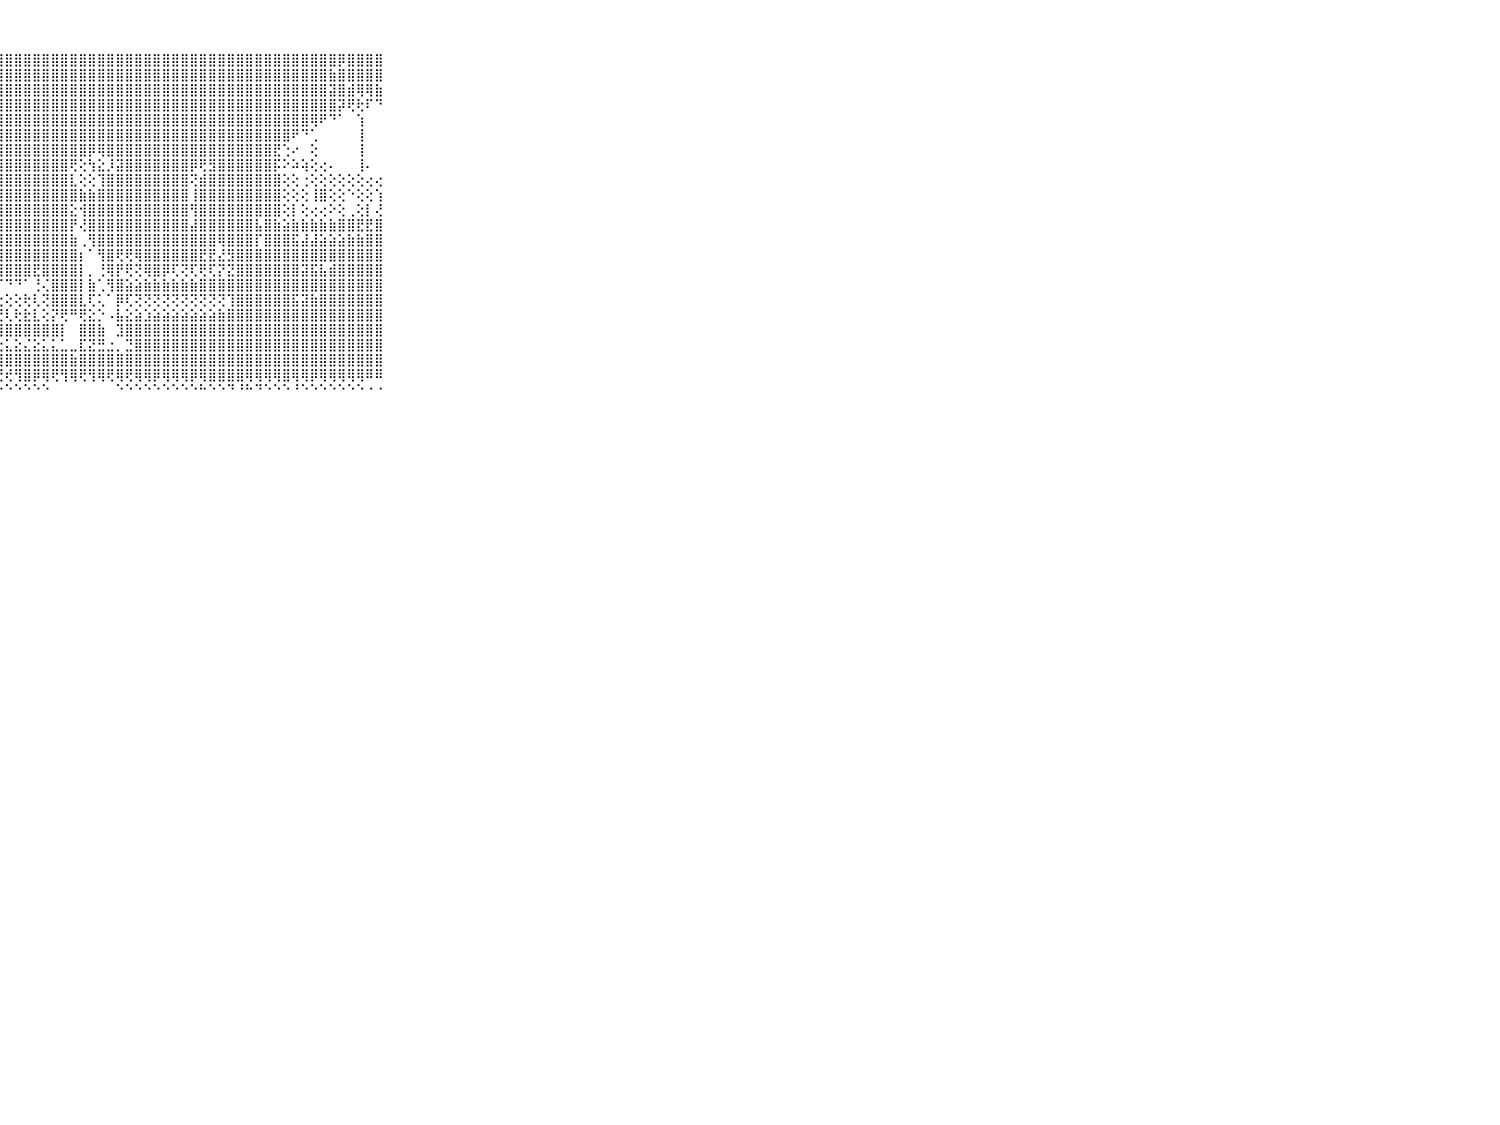

⠀⠀⠀⠀⠀⠀⠀⠀⠀⠀⠀⣿⣿⣿⣿⣿⣿⣿⣿⣿⣿⣿⣿⣿⣿⣿⣿⣿⣿⣿⣿⣿⣿⣿⣿⣿⣿⣿⣿⣿⣿⣿⣿⣿⣿⣿⣿⣿⣿⣿⣿⣿⣿⣿⣿⣿⣿⣿⣿⣿⣿⣿⣿⣿⡿⣿⣿⣿⣿⠀⠀⠀⠀⠀⠀⠀⠀⠀⠀⠀⠀
⠀⠀⠀⠀⠀⠀⠀⠀⠀⠀⠀⣿⣿⣿⣿⣿⣿⣿⣿⣿⣿⣿⣿⣿⣿⣿⣿⣿⣿⣿⣿⣿⣿⣿⣿⣿⣿⣿⣿⣿⣿⣿⣿⣿⣿⣿⣿⣿⣿⣿⣿⣿⣿⣿⣿⣿⣿⣿⣿⣿⣿⣿⣿⣷⣿⣿⣿⣿⣿⠀⠀⠀⠀⠀⠀⠀⠀⠀⠀⠀⠀
⠀⠀⠀⠀⠀⠀⠀⠀⠀⠀⠀⣽⣟⣿⣿⣿⣿⣿⣿⣿⣿⣿⣿⣿⣿⣿⣿⣿⣿⣿⣿⣿⣿⣿⣿⣿⣿⣿⣿⣿⣿⣿⣿⣿⣿⣿⣿⣿⣿⣿⣿⣿⣿⣿⣿⣿⣿⣿⣿⣿⣿⣿⣿⣽⣿⣾⢿⢿⣷⠀⠀⠀⠀⠀⠀⠀⠀⠀⠀⠀⠀
⠀⠀⠀⠀⠀⠀⠀⠀⠀⠀⠀⣿⣿⣿⣿⣿⣿⣿⣿⣿⣿⣿⣿⣿⣿⣿⣿⣿⣿⣿⣿⣿⣿⣿⣿⣿⣿⣿⣿⣿⣿⣿⣿⣿⣿⣿⣿⣿⣿⣿⣿⣿⣿⣿⣿⣿⣿⣿⣿⣿⣿⣿⣿⣿⡽⢟⢗⠏⠙⠀⠀⠀⠀⠀⠀⠀⠀⠀⠀⠀⠀
⠀⠀⠀⠀⠀⠀⠀⠀⠀⠀⠀⣿⣿⣿⣿⣿⣿⣿⣿⣿⣿⣿⣿⣿⣿⣿⣿⣿⣿⣿⣿⣿⣿⣿⣿⣿⣿⣿⣿⣿⣿⣿⣿⣿⣿⣿⣿⣿⣿⣿⣿⣿⣿⣿⣿⣿⣿⣿⣿⣿⣿⢿⠟⠙⠁⠀⢱⠀⠀⠀⠀⠀⠀⠀⠀⠀⠀⠀⠀⠀⠀
⠀⠀⠀⠀⠀⠀⠀⠀⠀⠀⠀⣿⣿⣿⣿⣿⣿⣿⣿⣿⣿⣿⣿⣿⣿⣿⣿⣿⣿⣿⣿⣿⣿⣿⣿⣿⣿⣿⣿⣿⣿⣿⣿⣿⣿⣿⣿⣿⣿⣿⣿⣿⣿⣿⣿⣿⣿⣿⣿⠟⠙⢁⠀⠀⠀⠀⢸⠀⠀⠀⠀⠀⠀⠀⠀⠀⠀⠀⠀⠀⠀
⠀⠀⠀⠀⠀⠀⠀⠀⠀⠀⠀⣿⣿⢿⢯⢝⢕⢗⢪⢵⣜⢹⢻⣿⣿⣿⣿⣿⣿⣿⣿⣿⣿⣿⣿⣿⣿⡿⢿⣿⣿⣿⣿⣿⣿⣿⣿⣿⣿⣿⣿⣿⣿⣿⣿⣿⣿⣟⢑⠔⠀⢕⠀⠀⠀⠀⢸⠀⠀⠀⠀⠀⠀⠀⠀⠀⠀⠀⠀⠀⠀
⠀⠀⠀⠀⠀⠀⠀⠀⠀⠀⠀⣿⢇⢕⢕⢕⢜⢕⢕⢜⢝⢿⣷⡜⣿⣿⣿⣿⣿⣿⣿⣿⣿⣿⣿⢟⢕⢳⣕⡸⣽⣿⣿⣿⣿⣿⣿⣿⡿⢟⣻⣿⣿⣿⣿⣿⣿⡯⠕⠵⢵⢕⢔⠄⠀⠀⢸⠄⠀⠀⠀⠀⠀⠀⠀⠀⠀⠀⠀⠀⠀
⠀⠀⠀⠀⠀⠀⠀⠀⠀⠀⠀⣿⣾⣷⣾⣧⣵⣧⣵⣵⣕⣜⣿⣷⢼⣿⣿⣿⣿⣿⣿⣿⣿⣿⣿⣇⢕⢕⢹⣿⣿⣿⣿⣿⣿⣿⣿⣿⢝⣾⣿⣿⣿⣿⣿⣿⣿⣿⢕⢕⢐⢕⢕⢕⢕⢕⢕⢔⢔⠀⠀⠀⠀⠀⠀⠀⠀⠀⠀⠀⠀
⠀⠀⠀⠀⠀⠀⠀⠀⠀⠀⠀⣿⣿⣿⣿⣿⣿⣿⣿⣿⣿⣿⣿⣿⡧⢸⣿⣿⣿⣿⣿⣿⣿⣿⣿⣿⣷⣷⣿⣿⣿⣿⣿⣿⣿⣿⣿⣿⢸⣿⣿⣿⣿⣿⣿⣿⣿⣿⢕⢕⢕⢸⣿⢕⢕⠑⢕⢕⢱⠀⠀⠀⠀⠀⠀⠀⠀⠀⠀⠀⠀
⠀⠀⠀⠀⠀⠀⠀⠀⠀⠀⠀⣿⣿⣿⣿⣿⣿⣿⣿⣿⣿⣿⣿⣿⣧⣼⣿⣿⣿⣿⣿⣿⣿⣿⣿⣕⢺⣿⣿⣿⣿⣿⣿⣿⣿⣿⣿⣿⢻⣿⣿⣿⣿⣿⣿⣿⣿⣿⢕⡇⢕⢔⢔⠕⢕⢀⢕⡇⢜⠀⠀⠀⠀⠀⠀⠀⠀⠀⠀⠀⠀
⠀⠀⠀⠀⠀⠀⠀⠀⠀⠀⠀⣿⣿⣿⣿⣿⣿⣿⣿⣿⣿⣿⣿⣿⢗⢺⣿⣿⣿⣿⣿⣿⣿⣿⣿⡟⢜⣿⣿⣿⣿⣿⣿⣿⣿⣿⣿⣿⣼⣿⣿⣿⣿⣿⣿⣧⣿⣷⣵⣷⣷⣷⣷⣷⣿⣿⣟⣟⣿⠀⠀⠀⠀⠀⠀⠀⠀⠀⠀⠀⠀
⠀⠀⠀⠀⠀⠀⠀⠀⠀⠀⠀⣿⣿⣿⣿⣿⣿⣿⣿⣿⣿⣿⣿⣿⢕⢸⣿⣿⣿⣿⣿⣿⣿⣿⣿⣷⢀⢻⣿⣿⣿⣿⣿⣿⣿⣿⣿⣿⣿⣿⣿⢿⣿⣿⣿⡏⣿⣿⣿⣯⣼⣼⣵⣵⣵⣷⣷⣿⣿⠀⠀⠀⠀⠀⠀⠀⠀⠀⠀⠀⠀
⠀⠀⠀⠀⠀⠀⠀⠀⠀⠀⠀⣿⣿⣿⣿⣿⣿⣿⣿⣿⣿⣿⣿⣿⢇⢸⣿⣿⣿⣿⣿⣿⣿⣿⣿⣿⡆⠁⢻⣿⢟⢟⢿⣿⣿⣿⣿⣿⣿⣟⣟⣜⣻⣿⣿⣿⣿⣿⣿⣿⣿⣿⣿⣿⣿⣿⣿⣿⣿⠀⠀⠀⠀⠀⠀⠀⠀⠀⠀⠀⠀
⠀⠀⠀⠀⠀⠀⠀⠀⠀⠀⠀⣿⣿⣿⣿⣿⣿⣿⣿⣿⣿⣿⣿⣿⡗⢸⣿⣿⣿⣿⣿⣟⣿⣿⣿⣿⡇⡀⢘⢿⡟⢟⢝⢿⣿⡿⢏⢝⢏⢟⢏⡝⣝⣿⣿⣿⣿⣿⣿⣿⣽⣯⣧⣾⣿⣿⣿⣿⣿⠀⠀⠀⠀⠀⠀⠀⠀⠀⠀⠀⠀
⠀⠀⠀⠀⠀⠀⠀⠀⠀⠀⠀⣿⣿⣿⣿⣟⣟⣿⣿⣿⣿⣿⣟⣯⣵⢵⠟⠏⠙⠙⠁⢘⢌⣿⣿⣿⡇⣷⢁⢻⣿⣵⣵⣷⣷⣷⣷⣷⣷⣿⣿⣿⣿⣿⣿⣿⣿⣿⣿⣿⣿⣿⣿⣿⣿⣿⣿⣿⣿⠀⠀⠀⠀⠀⠀⠀⠀⠀⠀⠀⠀
⠀⠀⠀⠀⠀⠀⠀⠀⠀⠀⠀⣿⣿⣷⣿⢿⢿⢟⢟⣟⢝⣩⣽⣶⣔⢔⢕⢕⢕⢕⢗⢇⢝⣿⣿⣿⣇⢏⢅⠁⡿⢏⢝⢝⢝⢝⢝⢝⢝⢝⢝⢝⢹⣿⣿⣿⣿⣿⣿⣯⣽⣷⣿⣿⣿⣿⣿⣿⣿⠀⠀⠀⠀⠀⠀⠀⠀⠀⠀⠀⠀
⠀⠀⠀⠀⠀⠀⠀⠀⠀⠀⠀⢍⢅⢕⢰⢱⢱⢗⣿⣾⣿⣿⣿⣿⡱⢵⢵⢜⢇⢗⣗⣇⢕⡝⢟⠛⢟⣕⡑⠠⣧⣕⣵⣱⣵⣵⣵⣵⣵⣵⣵⣷⣿⣿⣿⣿⣿⣿⣿⣿⣿⣿⣿⣿⣿⣿⣿⣿⣿⠀⠀⠀⠀⠀⠀⠀⠀⠀⠀⠀⠀
⠀⠀⠀⠀⠀⠀⠀⠀⠀⠀⠀⢕⢱⢵⢷⢿⢿⢿⢿⢿⣿⢿⣿⣿⣿⣿⣷⣿⣿⣿⣿⣿⣿⣿⡇⠀⣿⣿⣷⠀⣹⣿⣿⣿⣿⣿⣿⣿⣿⣿⣿⣿⣿⣿⣿⣿⣿⣿⣿⣿⣿⣿⣿⣿⣿⣿⣿⣿⣿⠀⠀⠀⠀⠀⠀⠀⠀⠀⠀⠀⠀
⠀⠀⠀⠀⠀⠀⠀⠀⠀⠀⠀⢕⢕⢕⢕⢗⡞⢝⢜⢕⢕⢱⣵⣼⣼⣵⣵⣕⣅⣕⣌⣕⣅⣅⣁⣀⣏⣝⣛⣐⡀⣙⣿⣿⣿⣿⣿⣿⣿⣿⣿⣿⣿⣿⣿⣿⣿⣿⣿⣿⣿⣿⣿⣿⣿⣿⣿⣿⣿⠀⠀⠀⠀⠀⠀⠀⠀⠀⠀⠀⠀
⠀⠀⠀⠀⠀⠀⠀⠀⠀⠀⠀⢕⢽⣿⣿⢿⣿⣿⣿⣿⣿⣿⣿⣿⣿⣿⣿⣿⣿⣿⣿⣿⣿⣿⣿⣷⣿⣿⣿⣿⣿⣿⣿⣿⣿⣿⣿⣿⣿⣿⣿⣿⣿⣿⣿⣿⣿⣿⣿⣿⣿⣿⣿⣿⣿⣿⣿⣿⣿⠀⠀⠀⠀⠀⠀⠀⠀⠀⠀⠀⠀
⠀⠀⠀⠀⠀⠀⠀⠀⠀⠀⠀⠑⠑⠑⠑⠝⠕⠕⠕⠝⠝⢝⢝⢟⢗⢟⢟⢟⢞⢻⣿⡿⢿⢟⢻⢿⢟⢻⢿⢟⢿⢟⢿⢿⡿⢿⢿⢿⡿⢿⣿⣿⣿⣿⢿⢿⢿⢿⣿⢿⢿⡿⢿⢿⢿⢿⢿⠿⠿⠀⠀⠀⠀⠀⠀⠀⠀⠀⠀⠀⠀
⠀⠀⠀⠀⠀⠀⠀⠀⠀⠀⠀⠀⠀⠀⠀⠀⠀⠀⠀⠀⠀⠑⠑⠑⠑⠑⠑⠑⠑⠑⠑⠑⠑⠀⠀⠀⠀⠀⠀⠀⠑⠑⠑⠑⠑⠑⠑⠑⠑⠓⠑⠑⠙⠘⠓⠙⠑⠑⠑⠘⠑⠑⠑⠑⠑⠑⠑⠐⠐⠀⠀⠀⠀⠀⠀⠀⠀⠀⠀⠀⠀